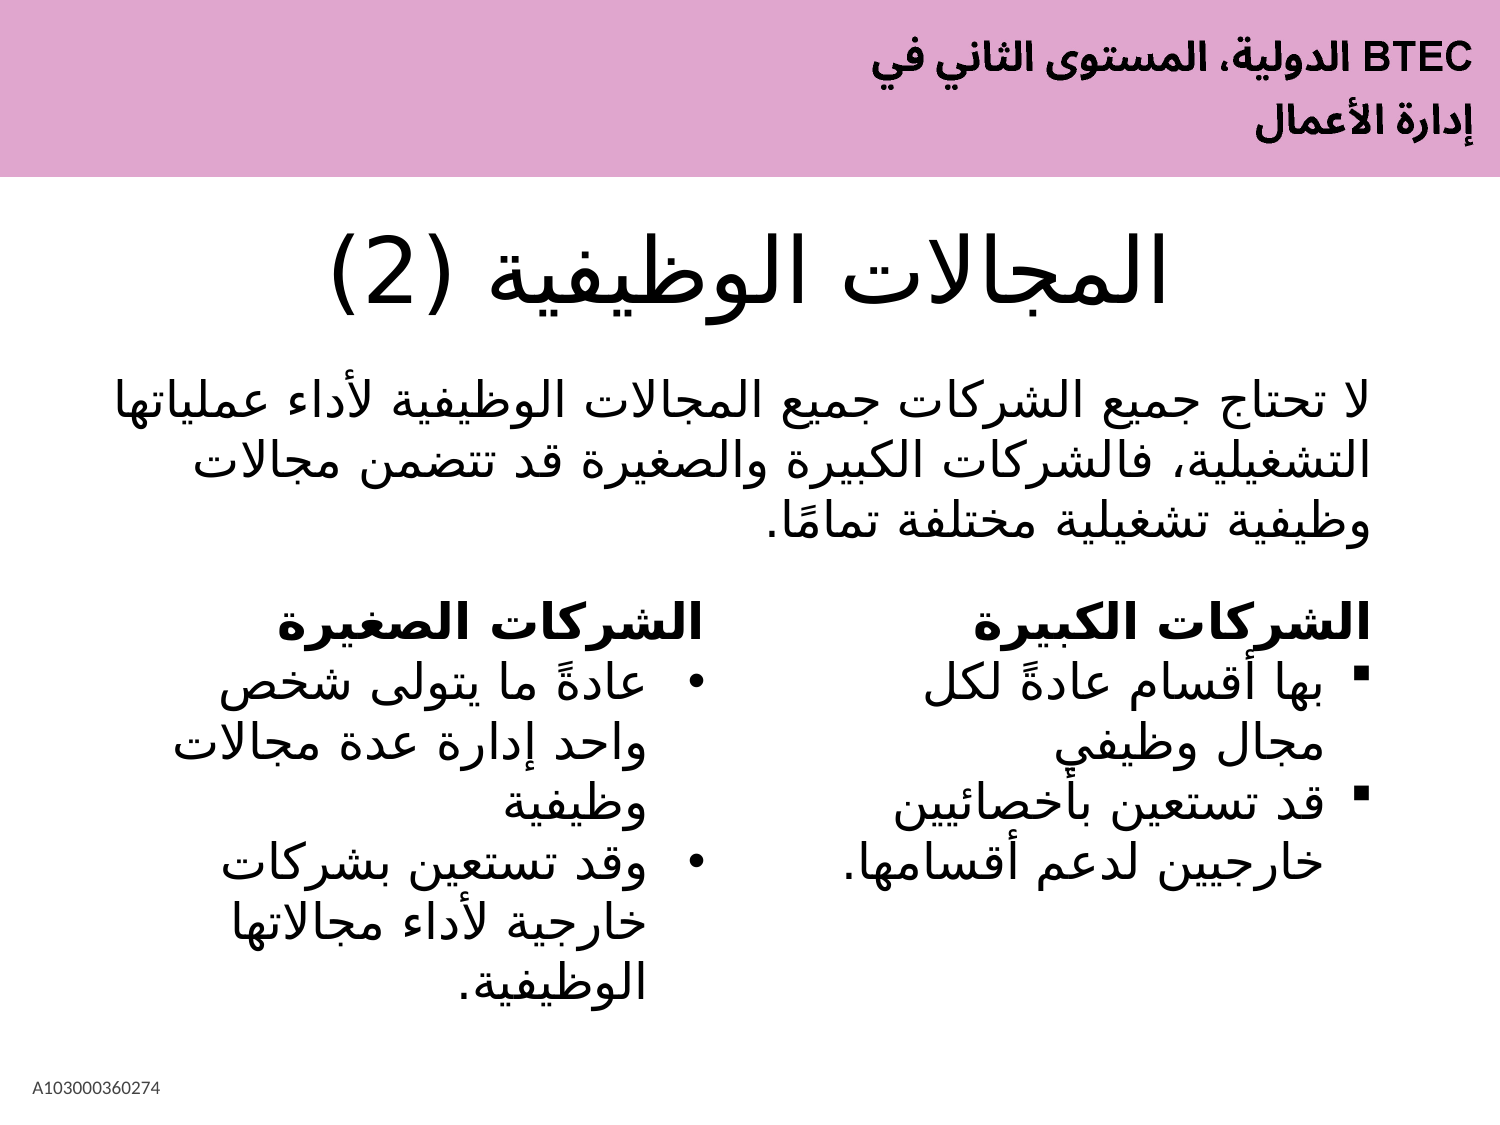

# المجالات الوظيفية (2)
لا تحتاج جميع الشركات جميع المجالات الوظيفية لأداء عملياتها التشغيلية، فالشركات الكبيرة والصغيرة قد تتضمن مجالات وظيفية تشغيلية مختلفة تمامًا.

الشركات الصغيرة
عادةً ما يتولى شخص واحد إدارة عدة مجالات وظيفية
وقد تستعين بشركات خارجية لأداء مجالاتها الوظيفية.

الشركات الكبيرة
بها أقسام عادةً لكل مجال وظيفي
قد تستعين بأخصائيين خارجيين لدعم أقسامها.

A103000360274